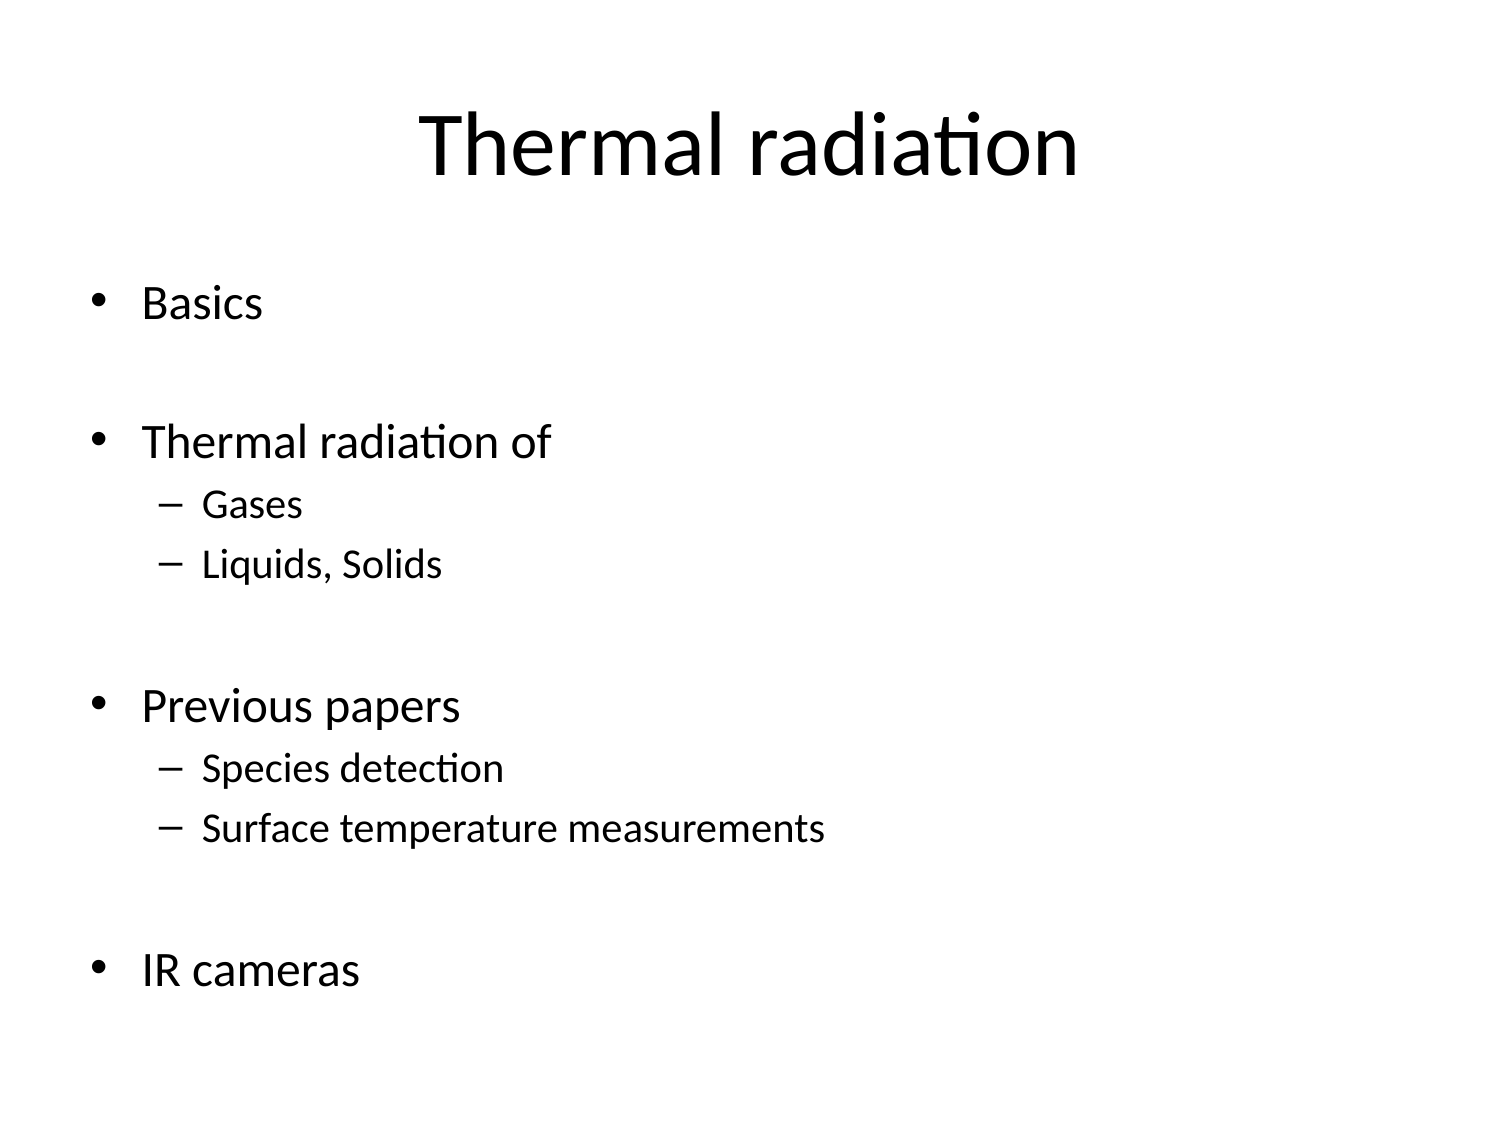

# Thermal radiation
Basics

Thermal radiation of
Gases
Liquids, Solids

Previous papers
Species detection
Surface temperature measurements

IR cameras